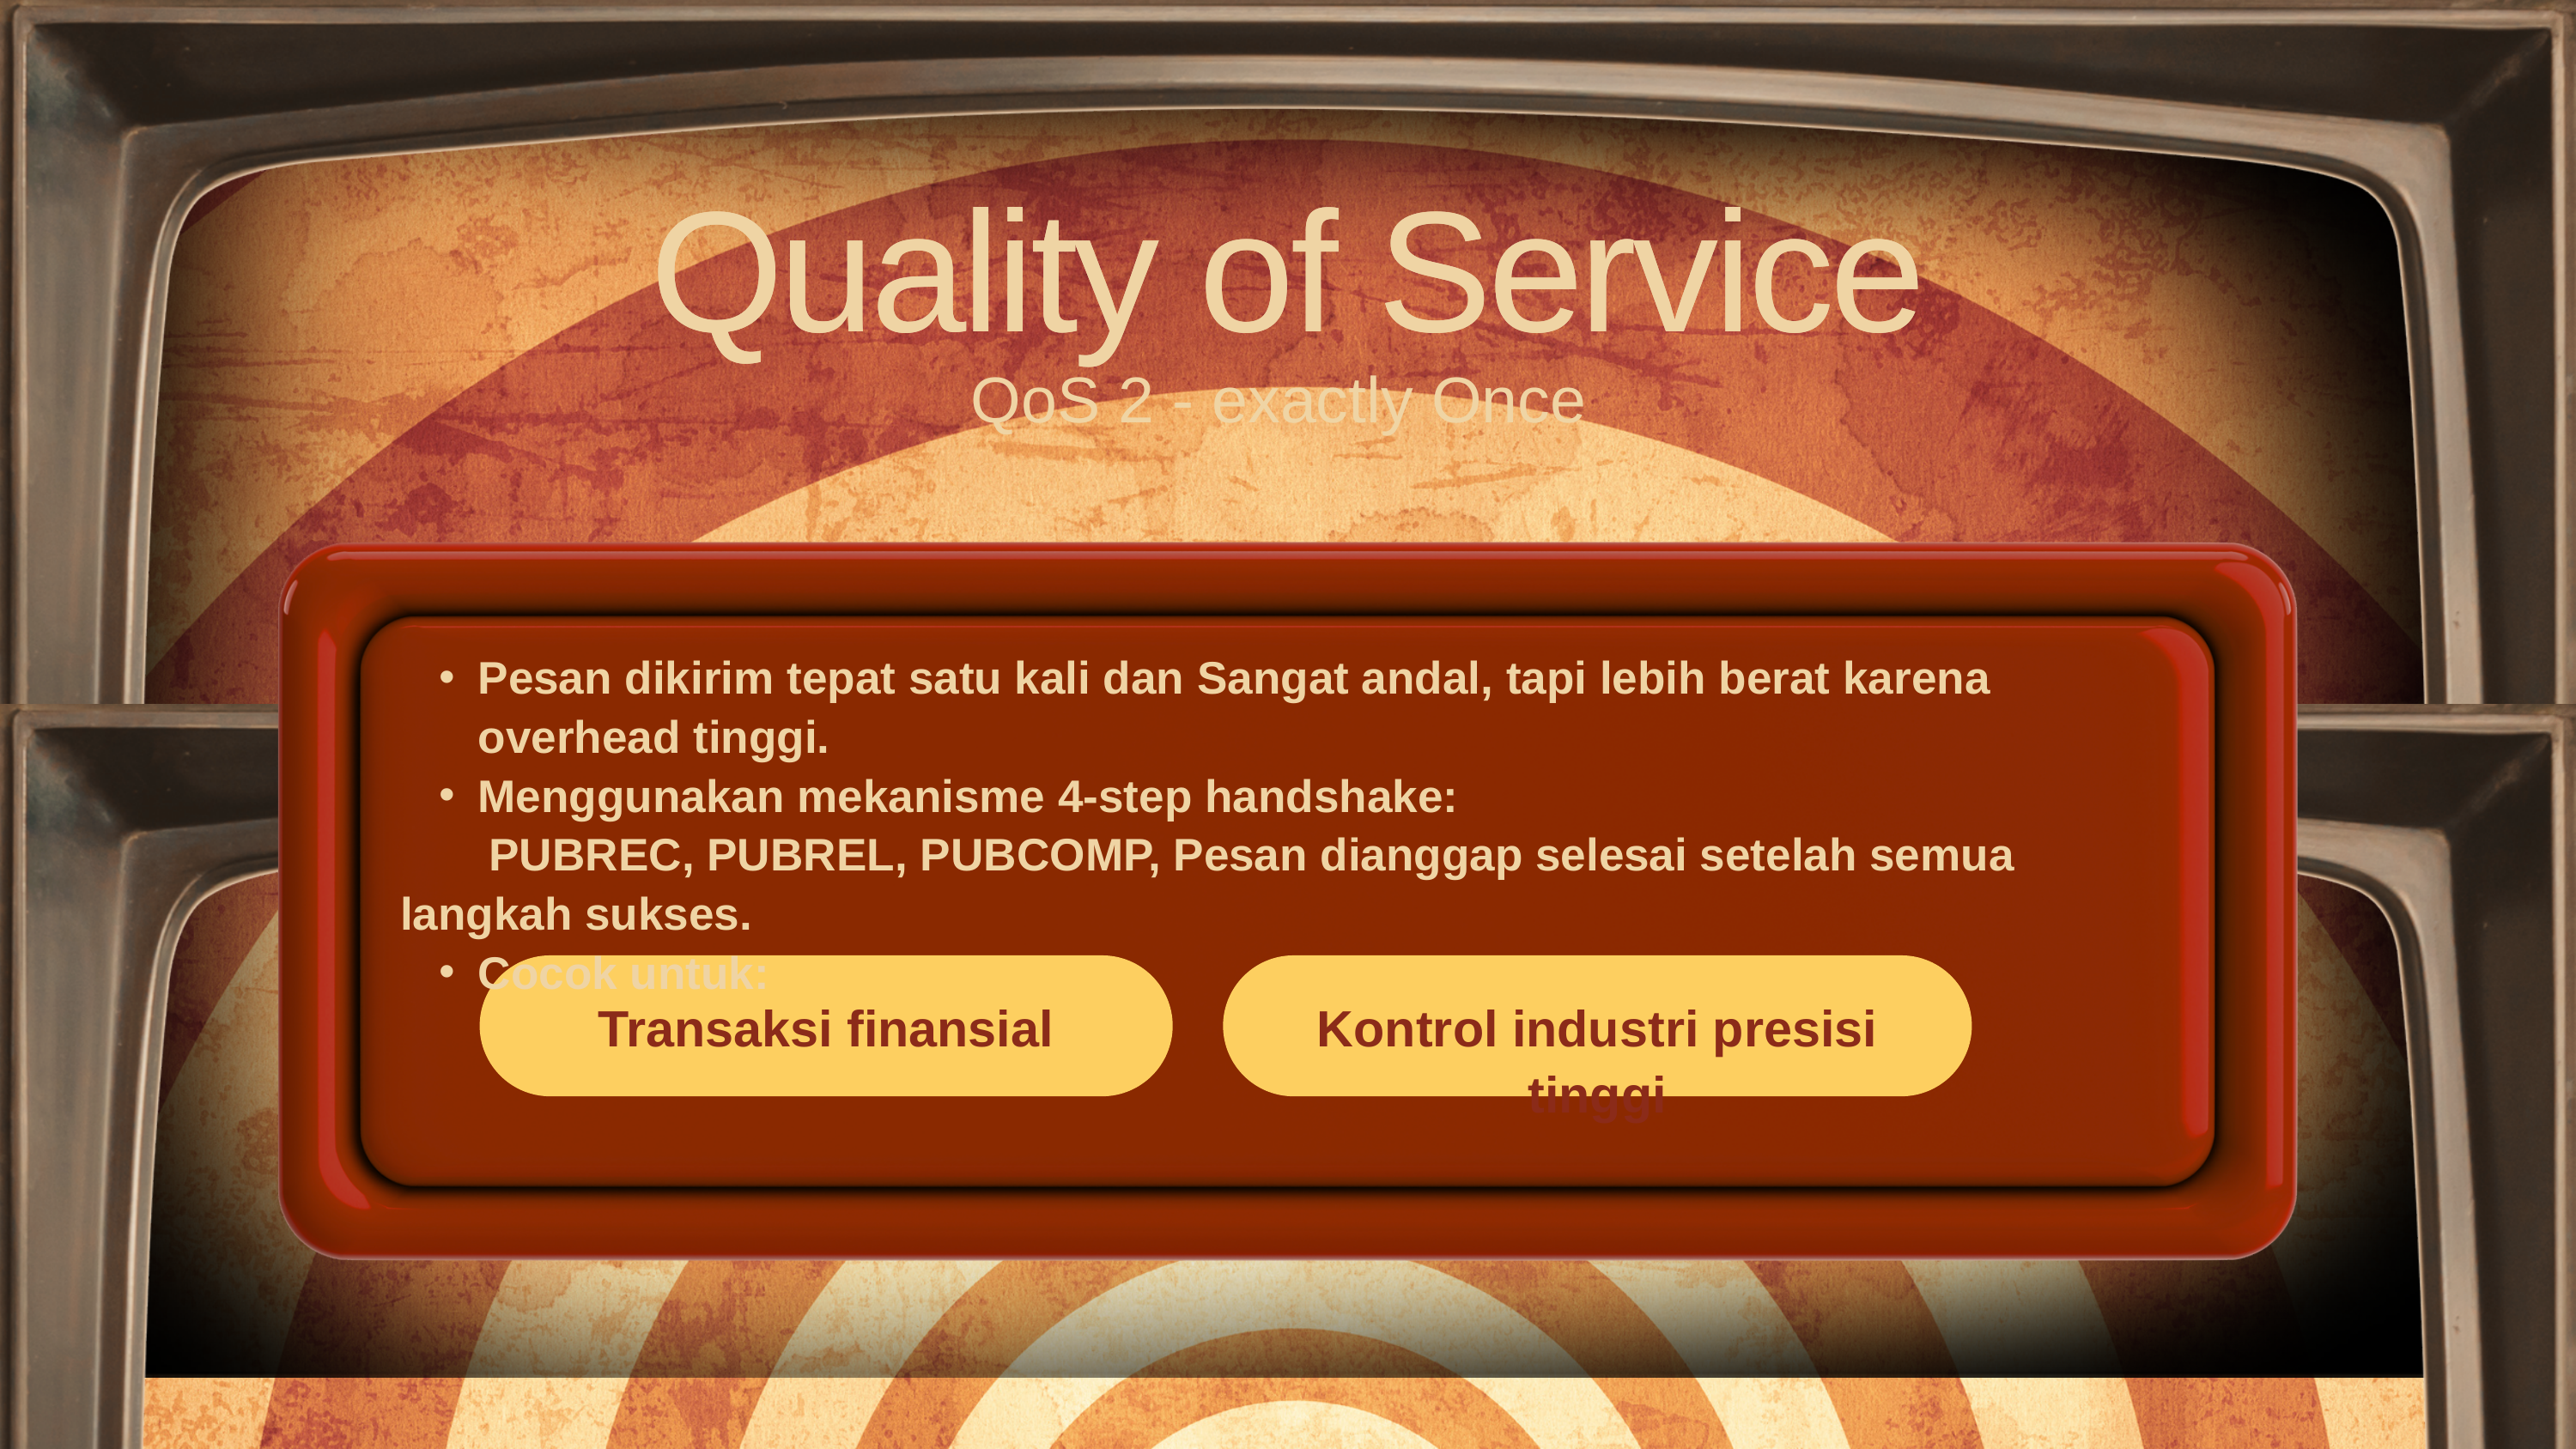

Quality of Service
Quality of Service
QoS 2 - exactly Once

Pesan dikirim tepat satu kali dan Sangat andal, tapi lebih berat karena overhead tinggi.
Menggunakan mekanisme 4-step handshake:
       PUBREC, PUBREL, PUBCOMP, Pesan dianggap selesai setelah semua langkah sukses.
Cocok untuk:

Transaksi finansial
Kontrol industri presisi tinggi